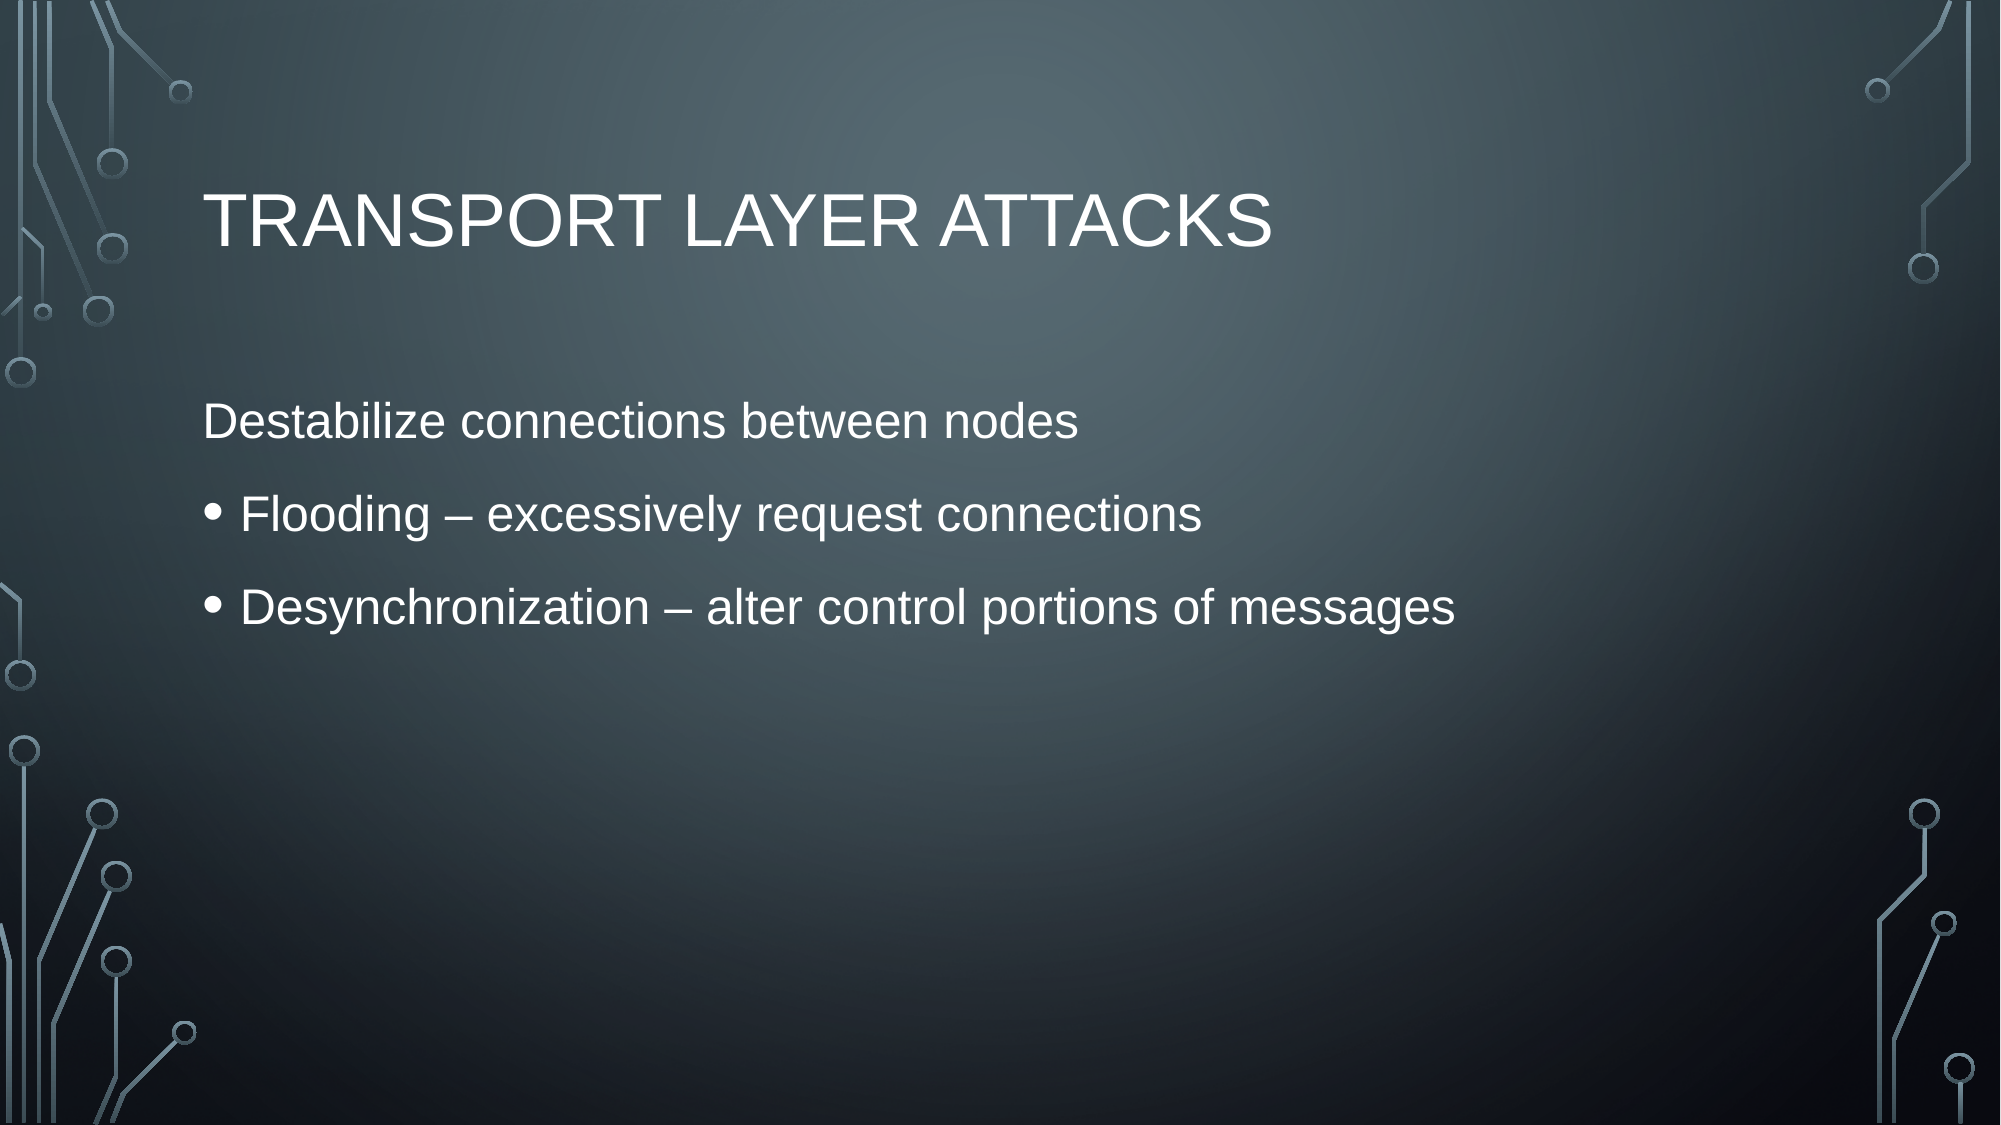

# Transport layer attacks
Destabilize connections between nodes
Flooding – excessively request connections
Desynchronization – alter control portions of messages